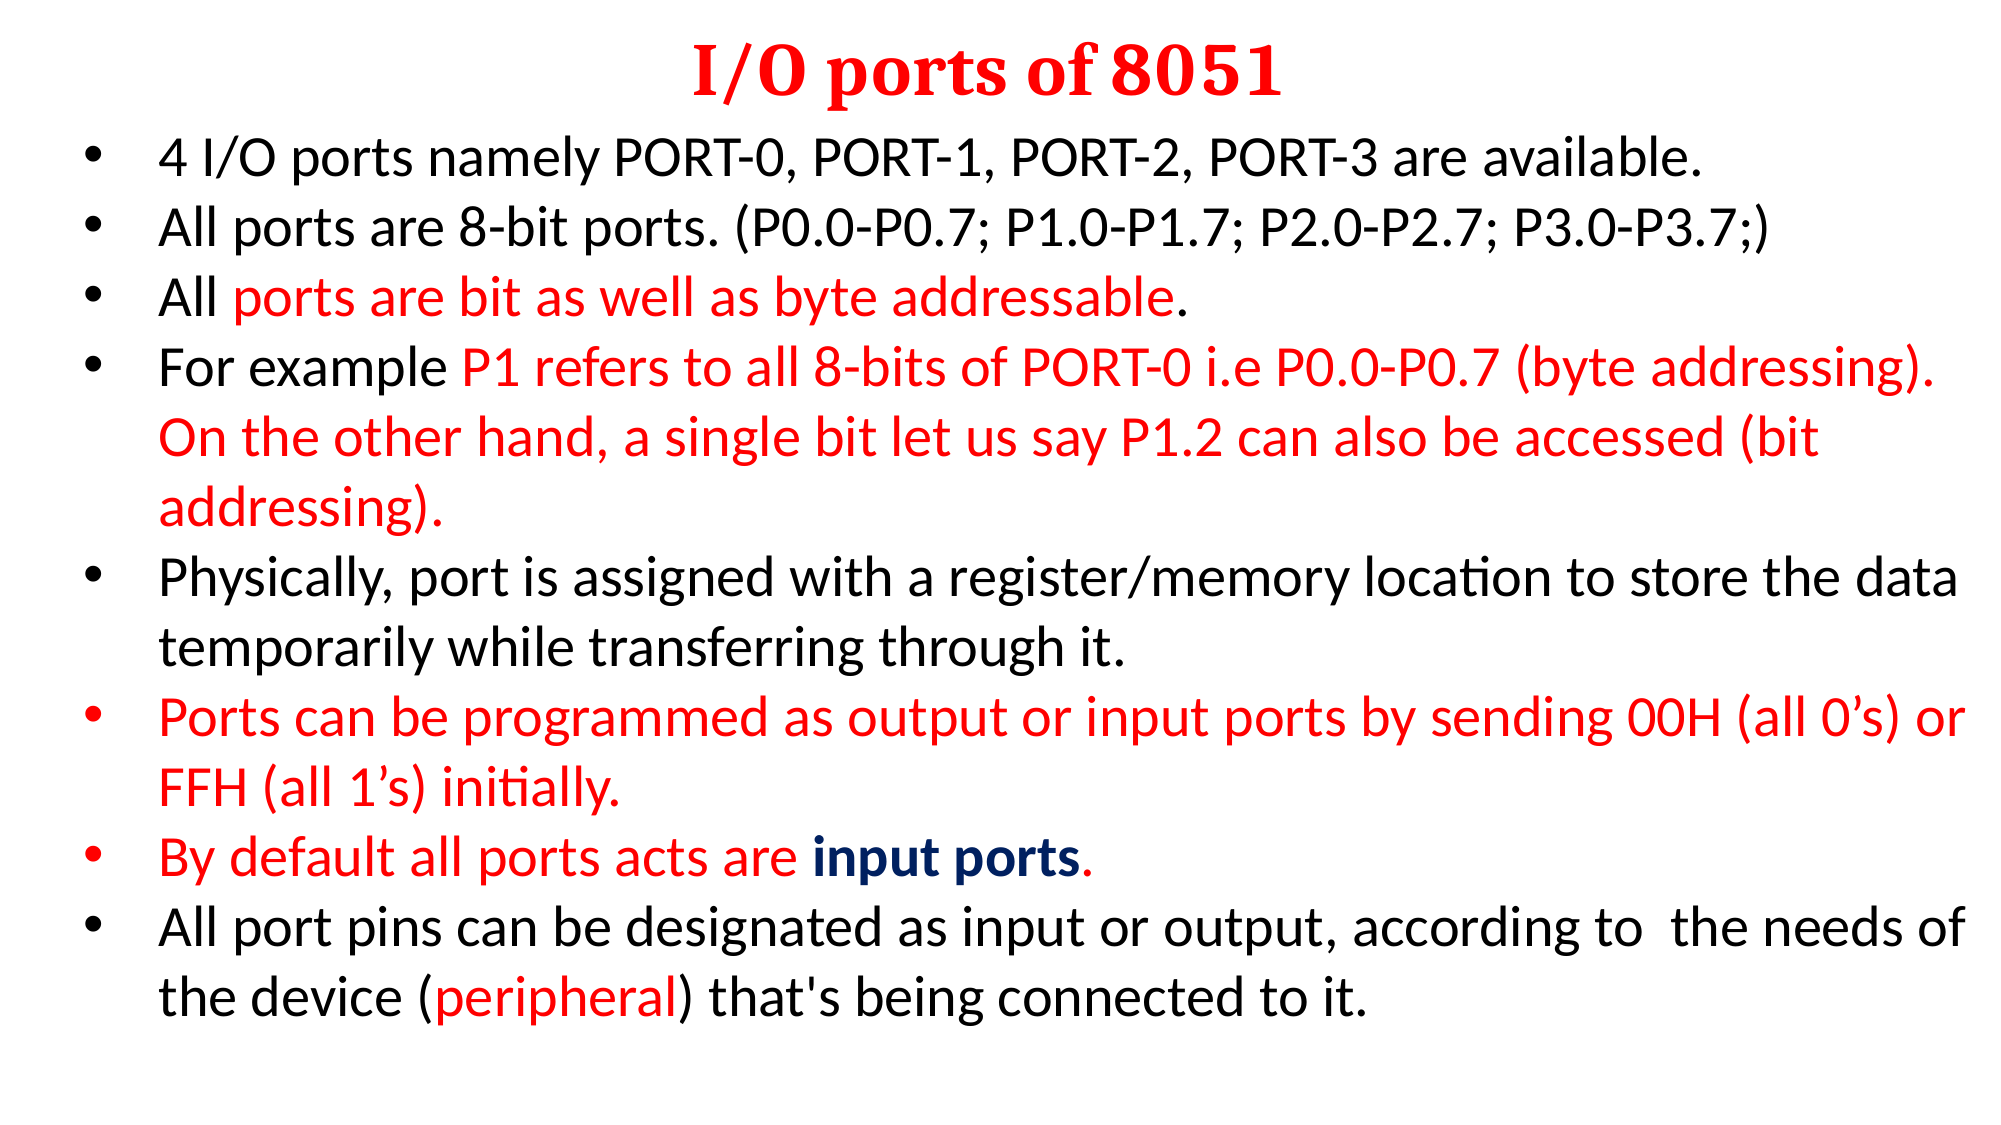

I/O ports of 8051
4 I/O ports namely PORT-0, PORT-1, PORT-2, PORT-3 are available.
All ports are 8-bit ports. (P0.0-P0.7; P1.0-P1.7; P2.0-P2.7; P3.0-P3.7;)
All ports are bit as well as byte addressable.
For example P1 refers to all 8-bits of PORT-0 i.e P0.0-P0.7 (byte addressing). On the other hand, a single bit let us say P1.2 can also be accessed (bit addressing).
Physically, port is assigned with a register/memory location to store the data temporarily while transferring through it.
Ports can be programmed as output or input ports by sending 00H (all 0’s) or FFH (all 1’s) initially.
By default all ports acts are input ports.
All port pins can be designated as input or output, according to  the needs of the device (peripheral) that's being connected to it.